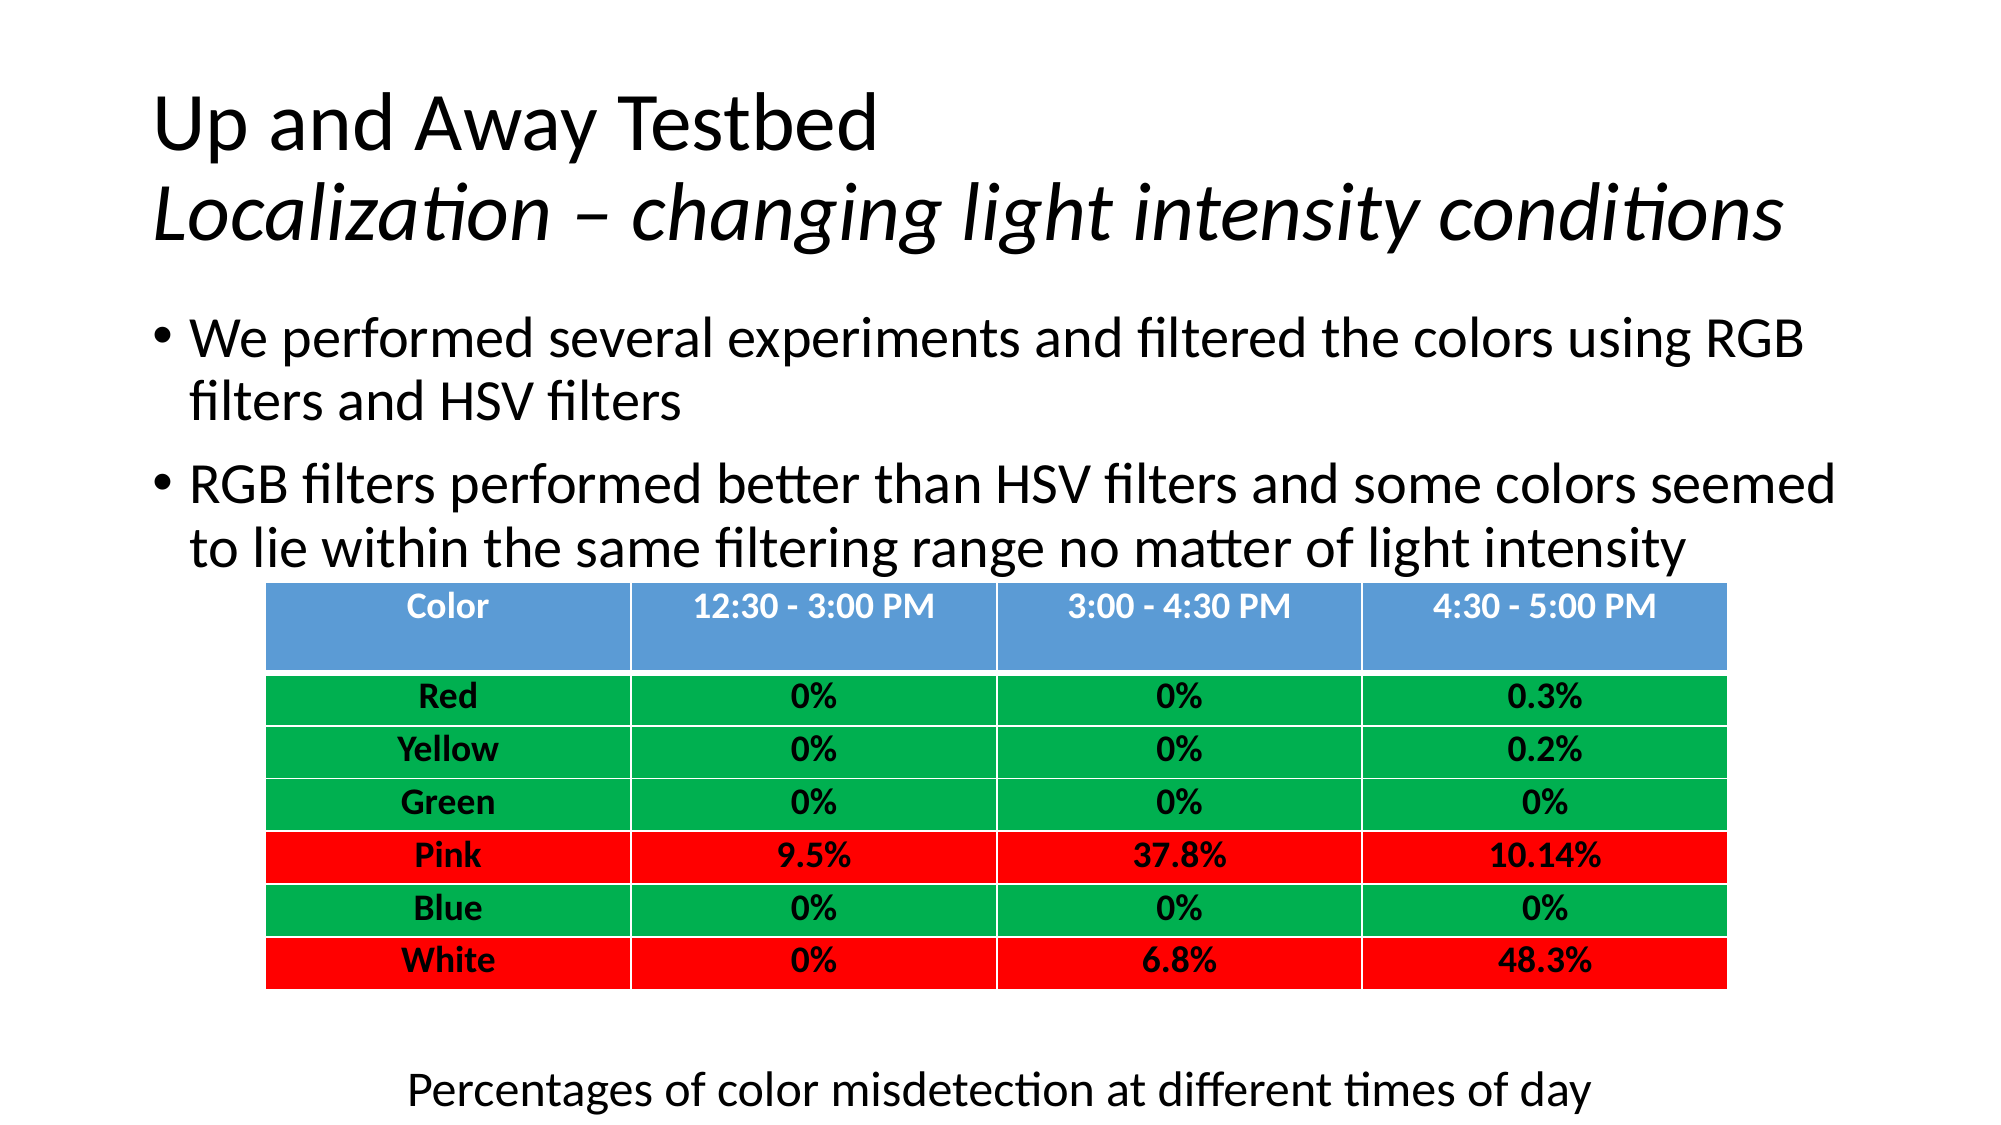

# Up and Away Testbed Localization – changing light intensity conditions
We performed several experiments and filtered the colors using RGB filters and HSV filters
RGB filters performed better than HSV filters and some colors seemed to lie within the same filtering range no matter of light intensity
| Color | 12:30 - 3:00 PM | 3:00 - 4:30 PM | 4:30 - 5:00 PM |
| --- | --- | --- | --- |
| Red | 0% | 0% | 0.3% |
| Yellow | 0% | 0% | 0.2% |
| Green | 0% | 0% | 0% |
| Pink | 9.5% | 37.8% | 10.14% |
| Blue | 0% | 0% | 0% |
| White | 0% | 6.8% | 48.3% |
Percentages of color misdetection at different times of day